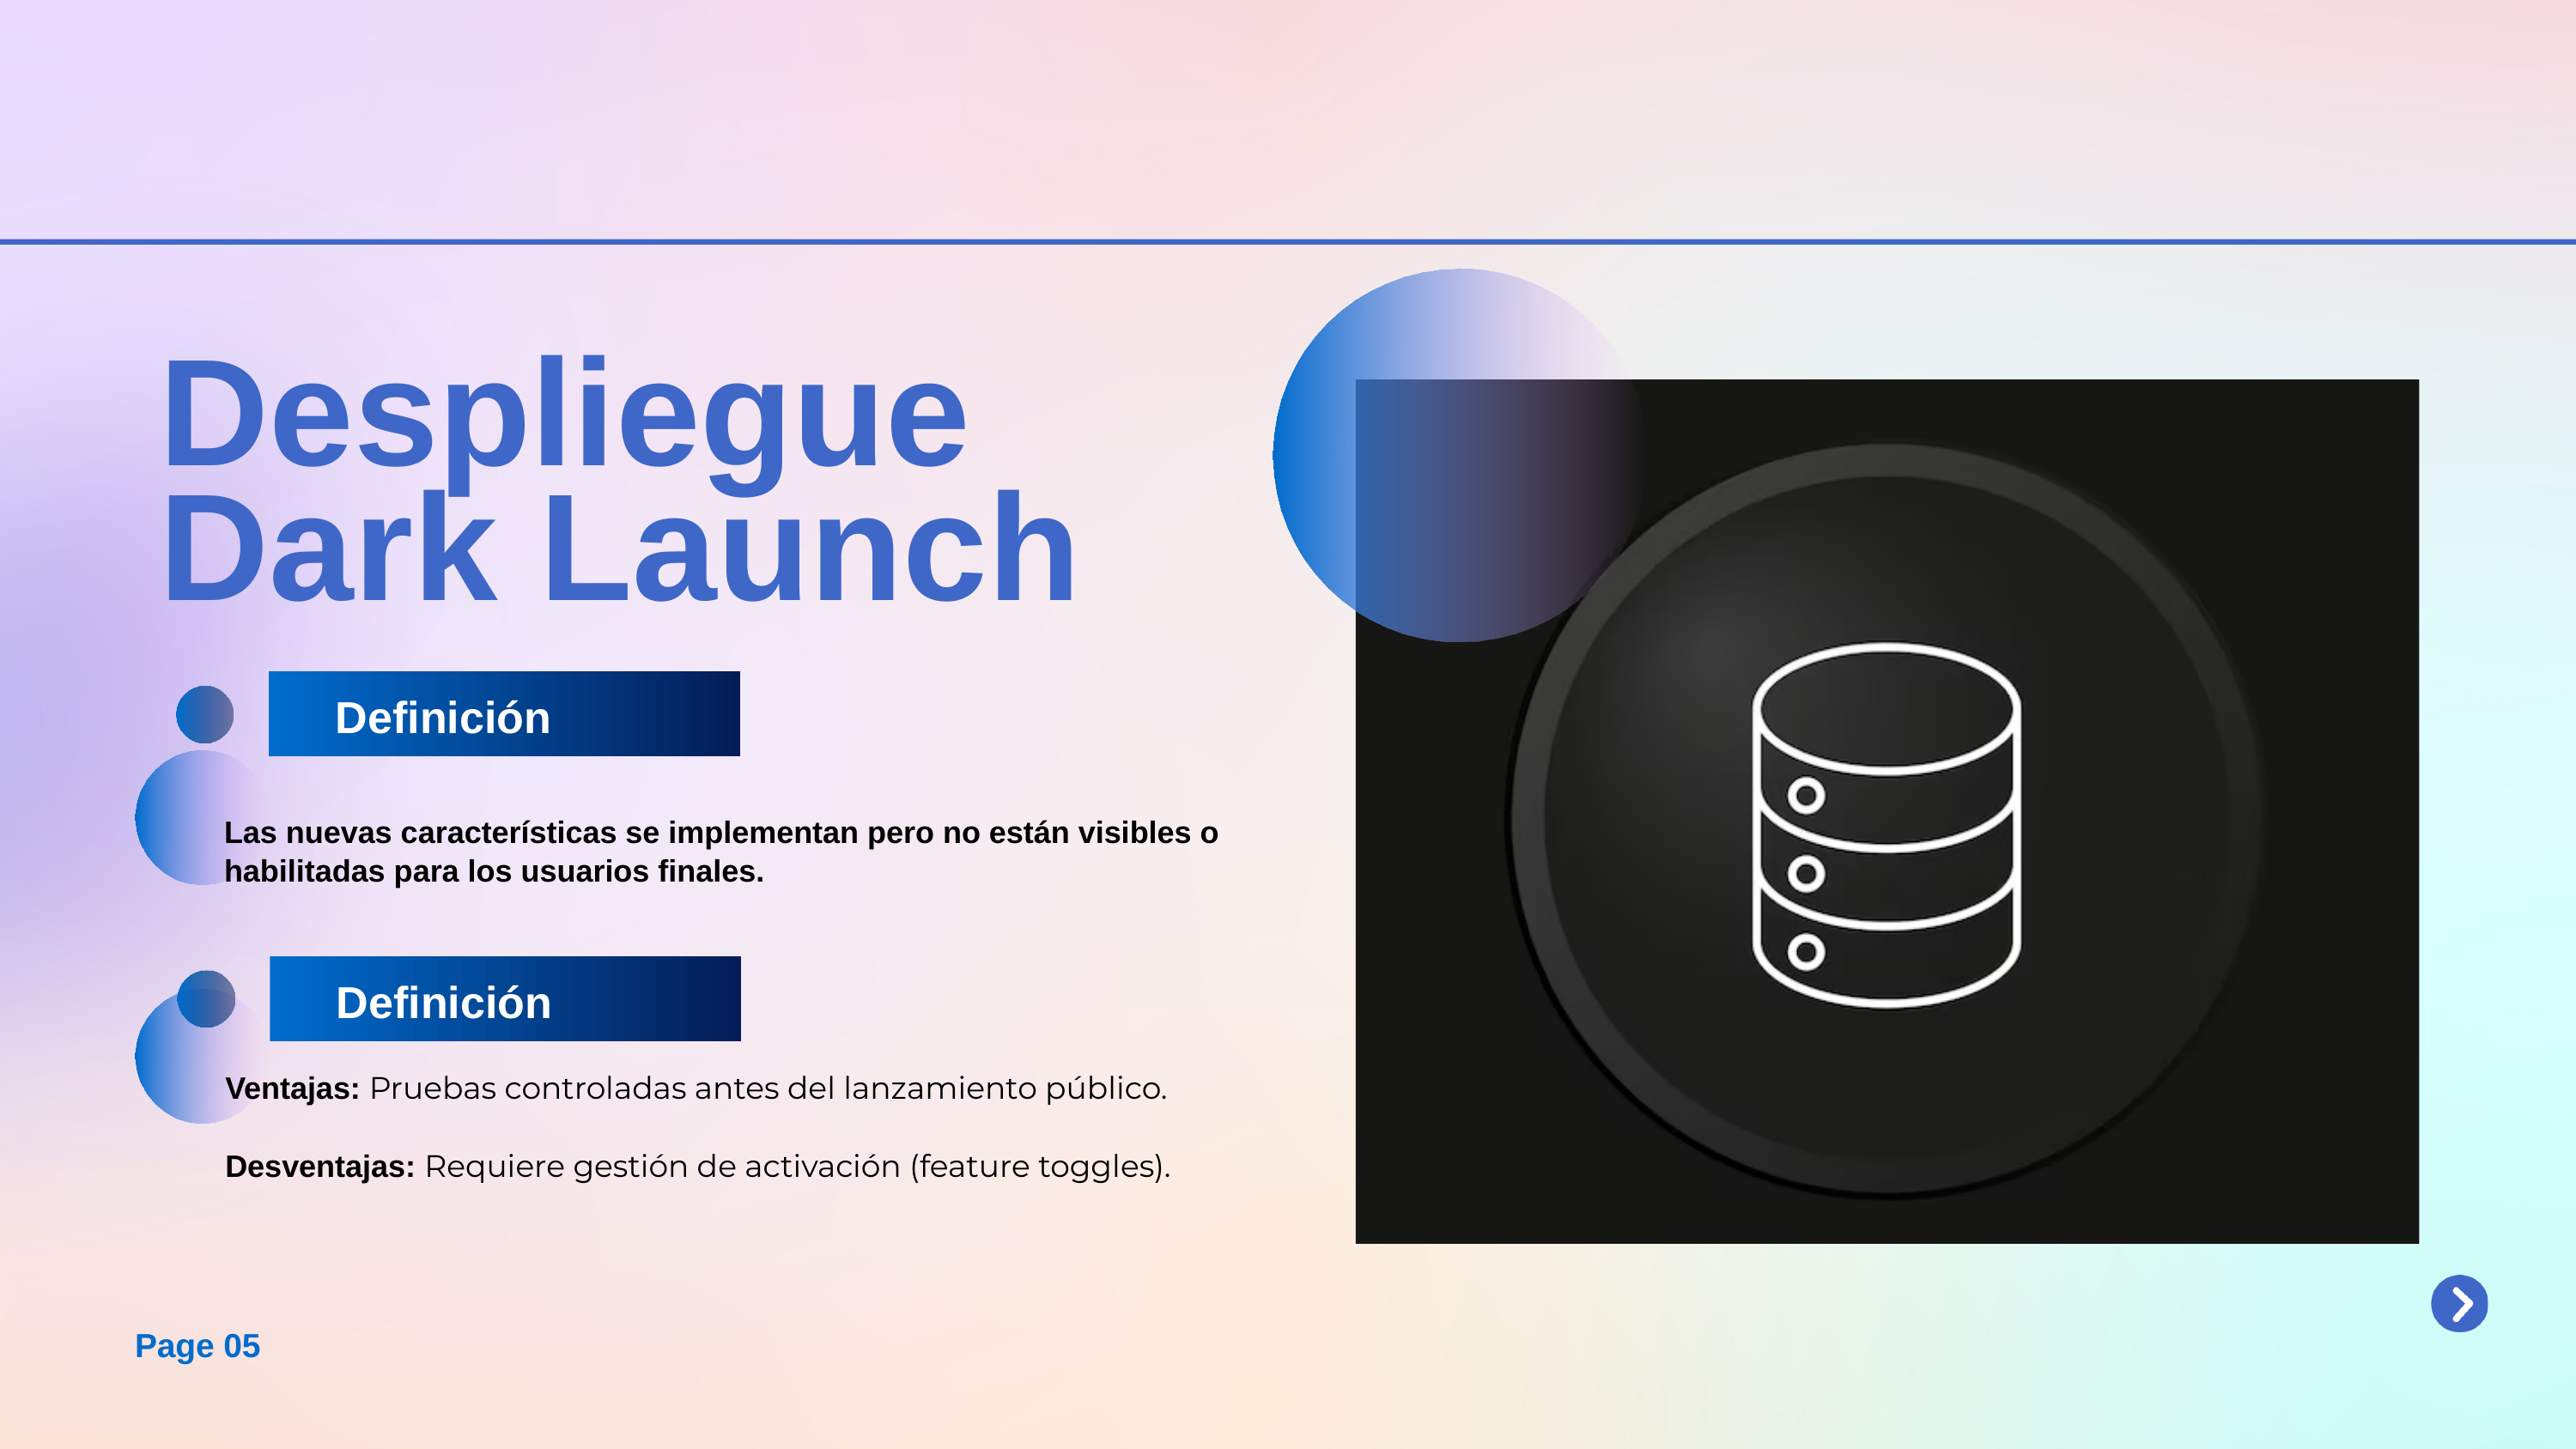

Despliegue

Dark Launch

Definición

Las nuevas características se implementan pero no están visibles o habilitadas para los usuarios finales.

Definición

Ventajas: Pruebas controladas antes del lanzamiento público.

Desventajas: Requiere gestión de activación (feature toggles).

Page 05